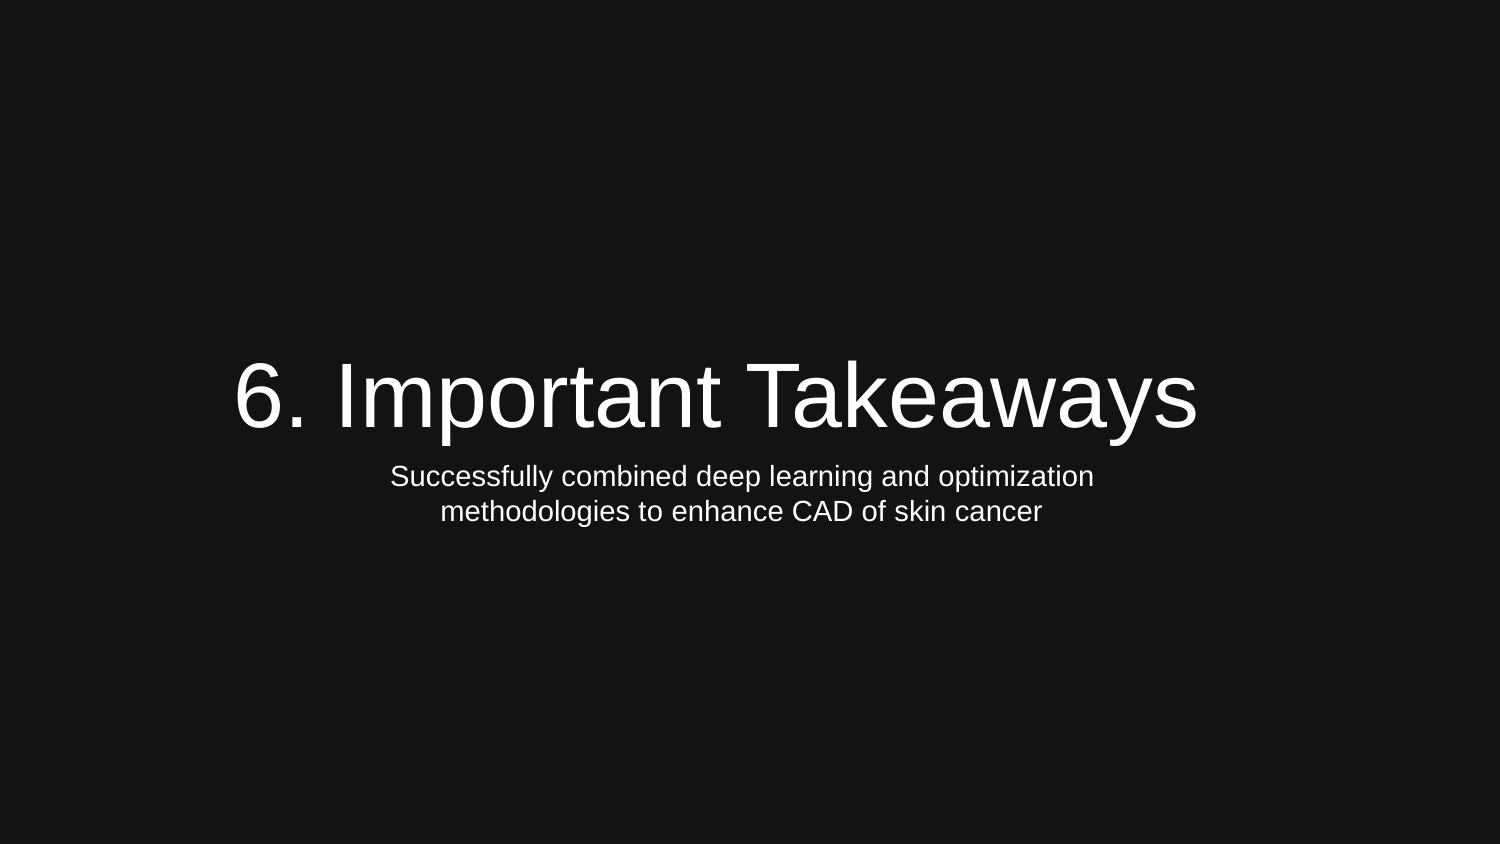

# 6. Important Takeaways
Successfully combined deep learning and optimization methodologies to enhance CAD of skin cancer